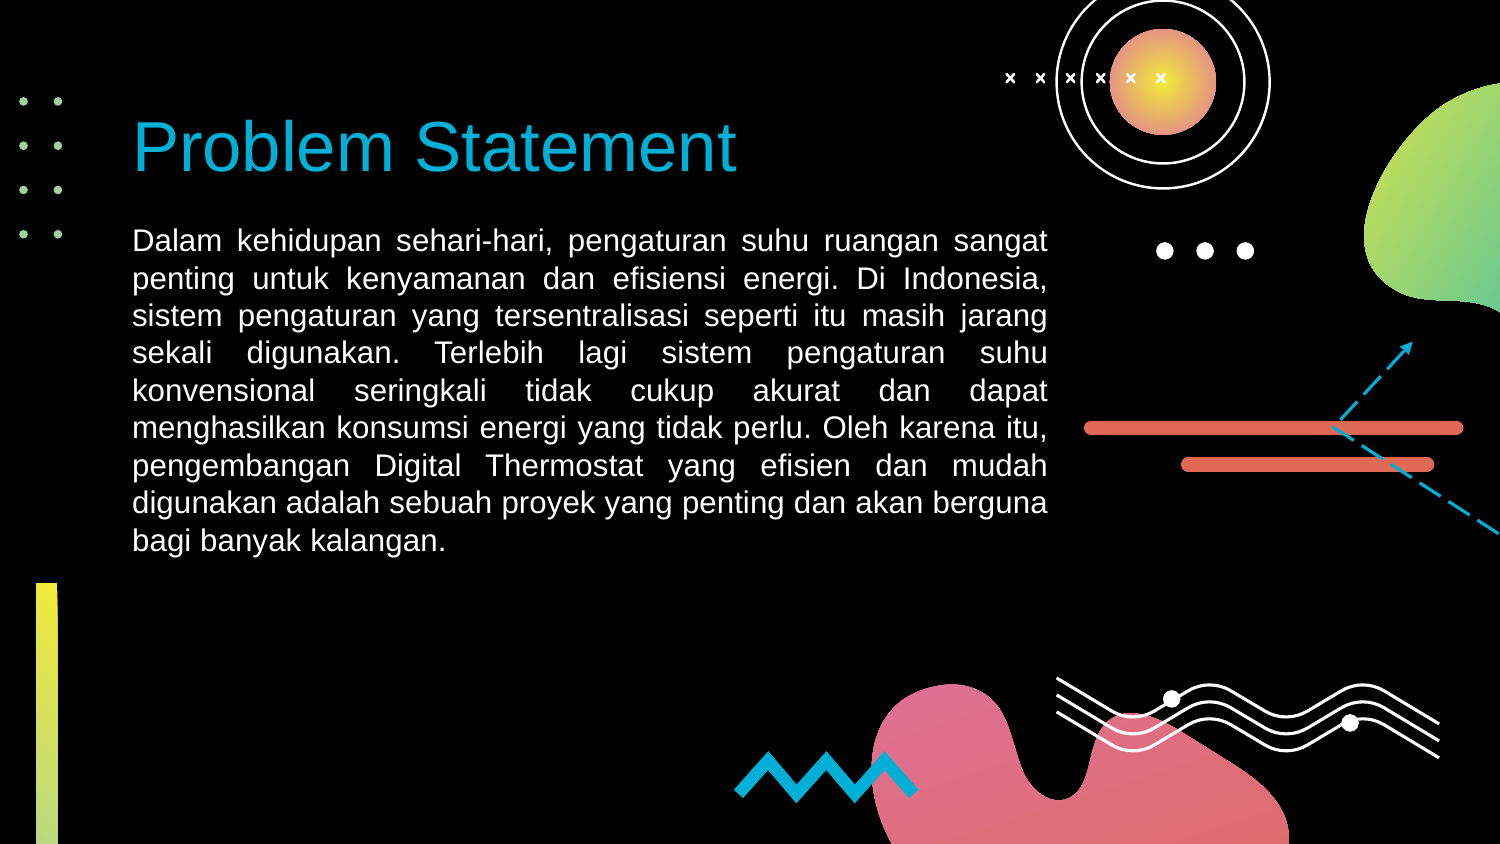

# Problem Statement
Dalam kehidupan sehari-hari, pengaturan suhu ruangan sangat penting untuk kenyamanan dan efisiensi energi. Di Indonesia, sistem pengaturan yang tersentralisasi seperti itu masih jarang sekali digunakan. Terlebih lagi sistem pengaturan suhu konvensional seringkali tidak cukup akurat dan dapat menghasilkan konsumsi energi yang tidak perlu. Oleh karena itu, pengembangan Digital Thermostat yang efisien dan mudah digunakan adalah sebuah proyek yang penting dan akan berguna bagi banyak kalangan.